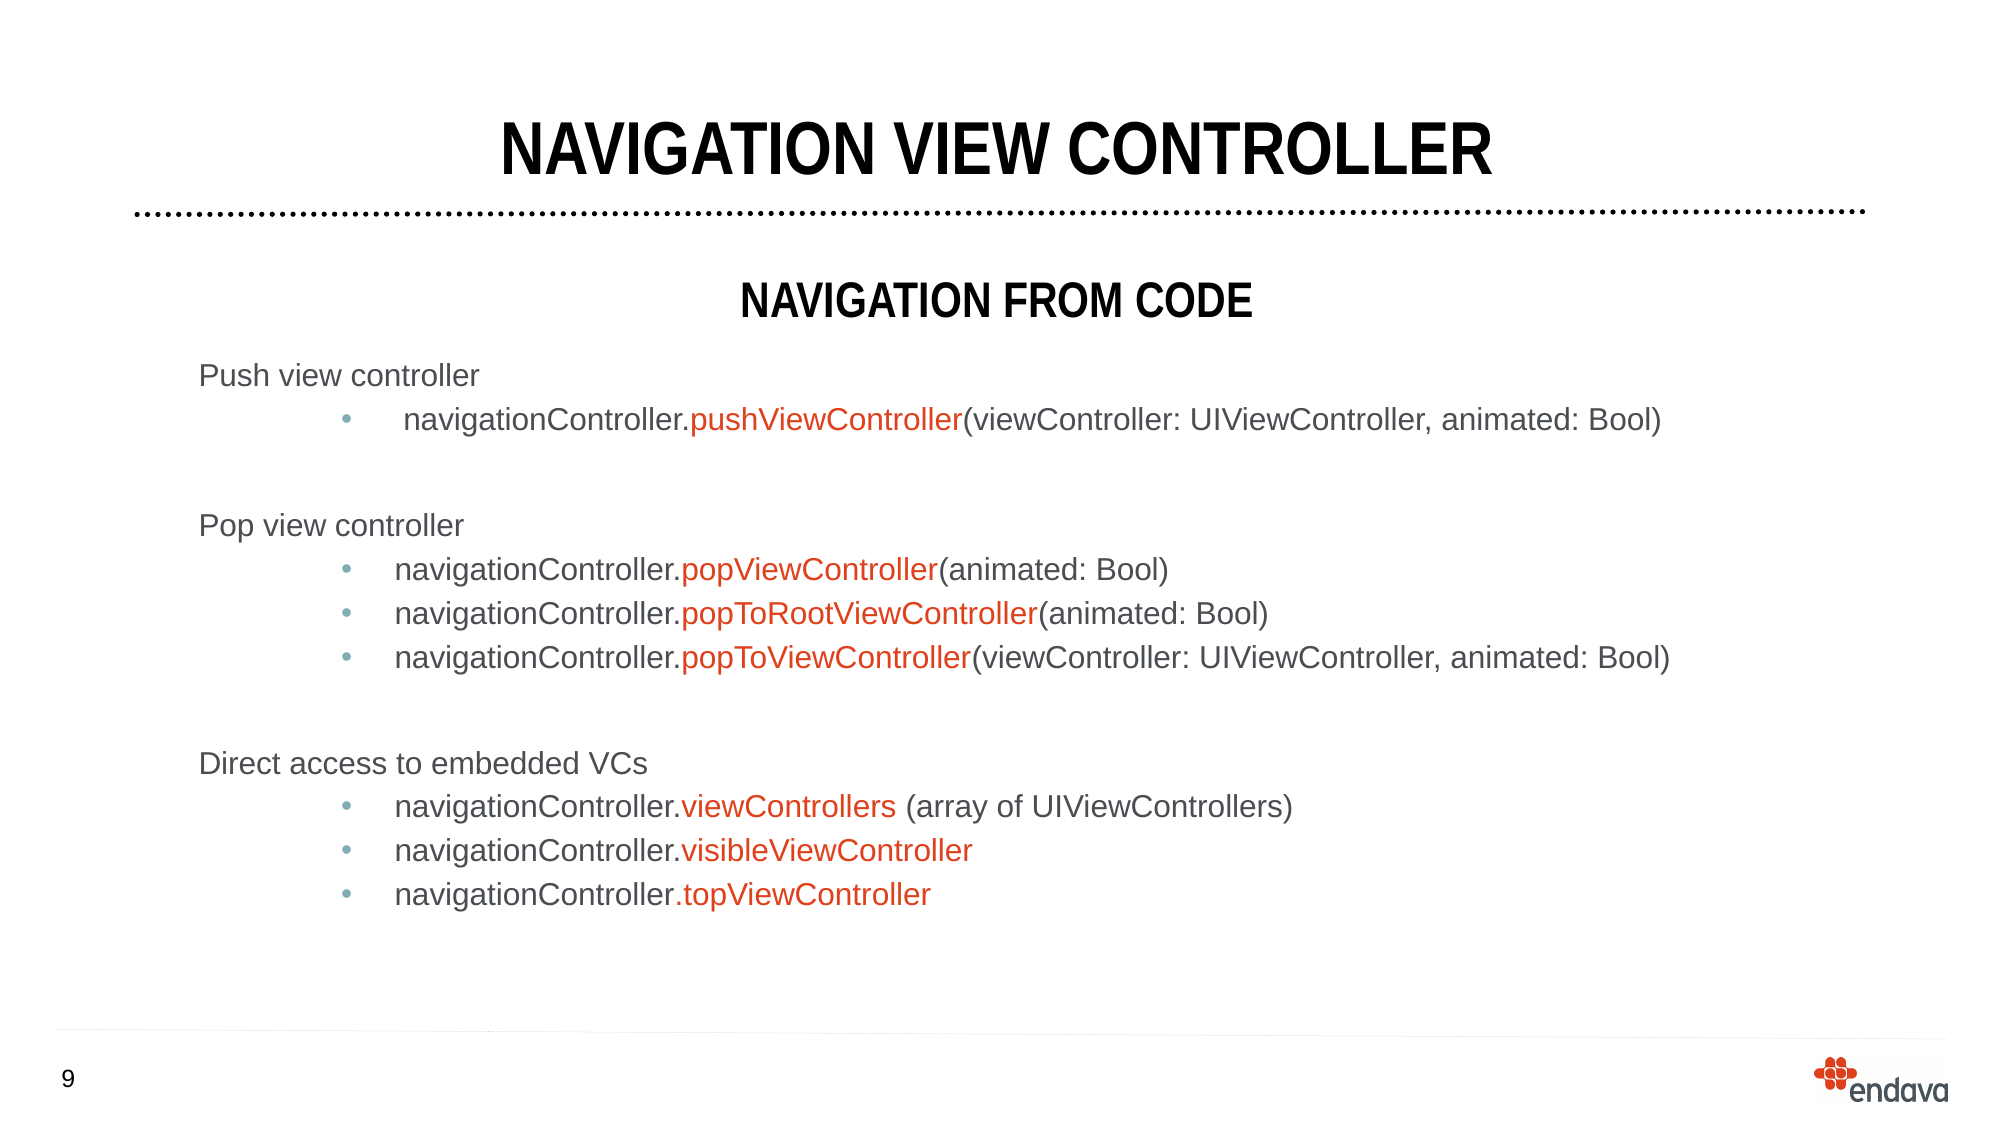

# NAVIGATION VIEW CONTROLLER
navigation from code
Push view controller
 navigationController.pushViewController(viewController: UIViewController, animated: Bool)

Pop view controller
navigationController.popViewController(animated: Bool)
navigationController.popToRootViewController(animated: Bool)
navigationController.popToViewController(viewController: UIViewController, animated: Bool)

Direct access to embedded VCs
navigationController.viewControllers (array of UIViewControllers)
navigationController.visibleViewController
navigationController.topViewController